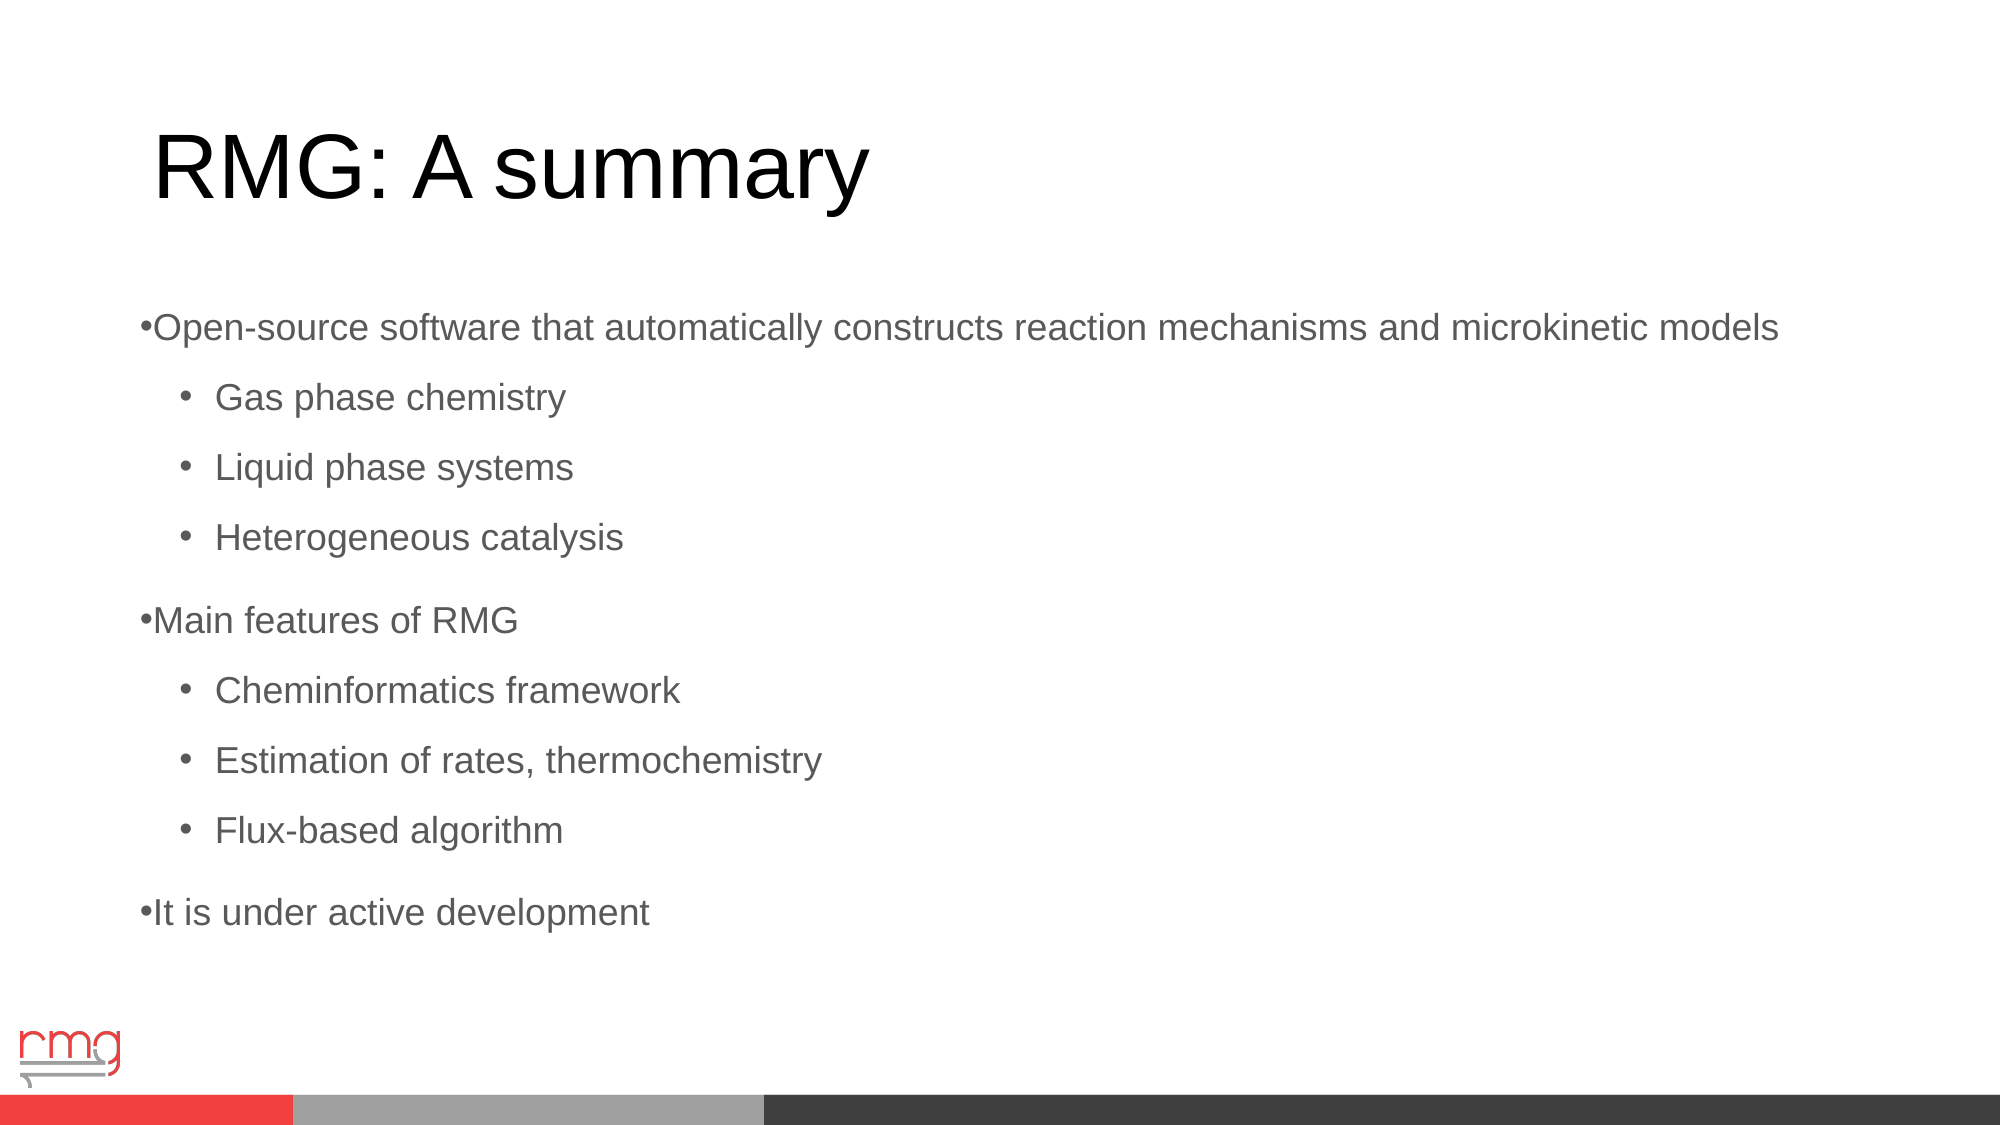

# RMG: A summary
Open-source software that automatically constructs reaction mechanisms and microkinetic models
Gas phase chemistry
Liquid phase systems
Heterogeneous catalysis
Main features of RMG
Cheminformatics framework
Estimation of rates, thermochemistry
Flux-based algorithm
It is under active development